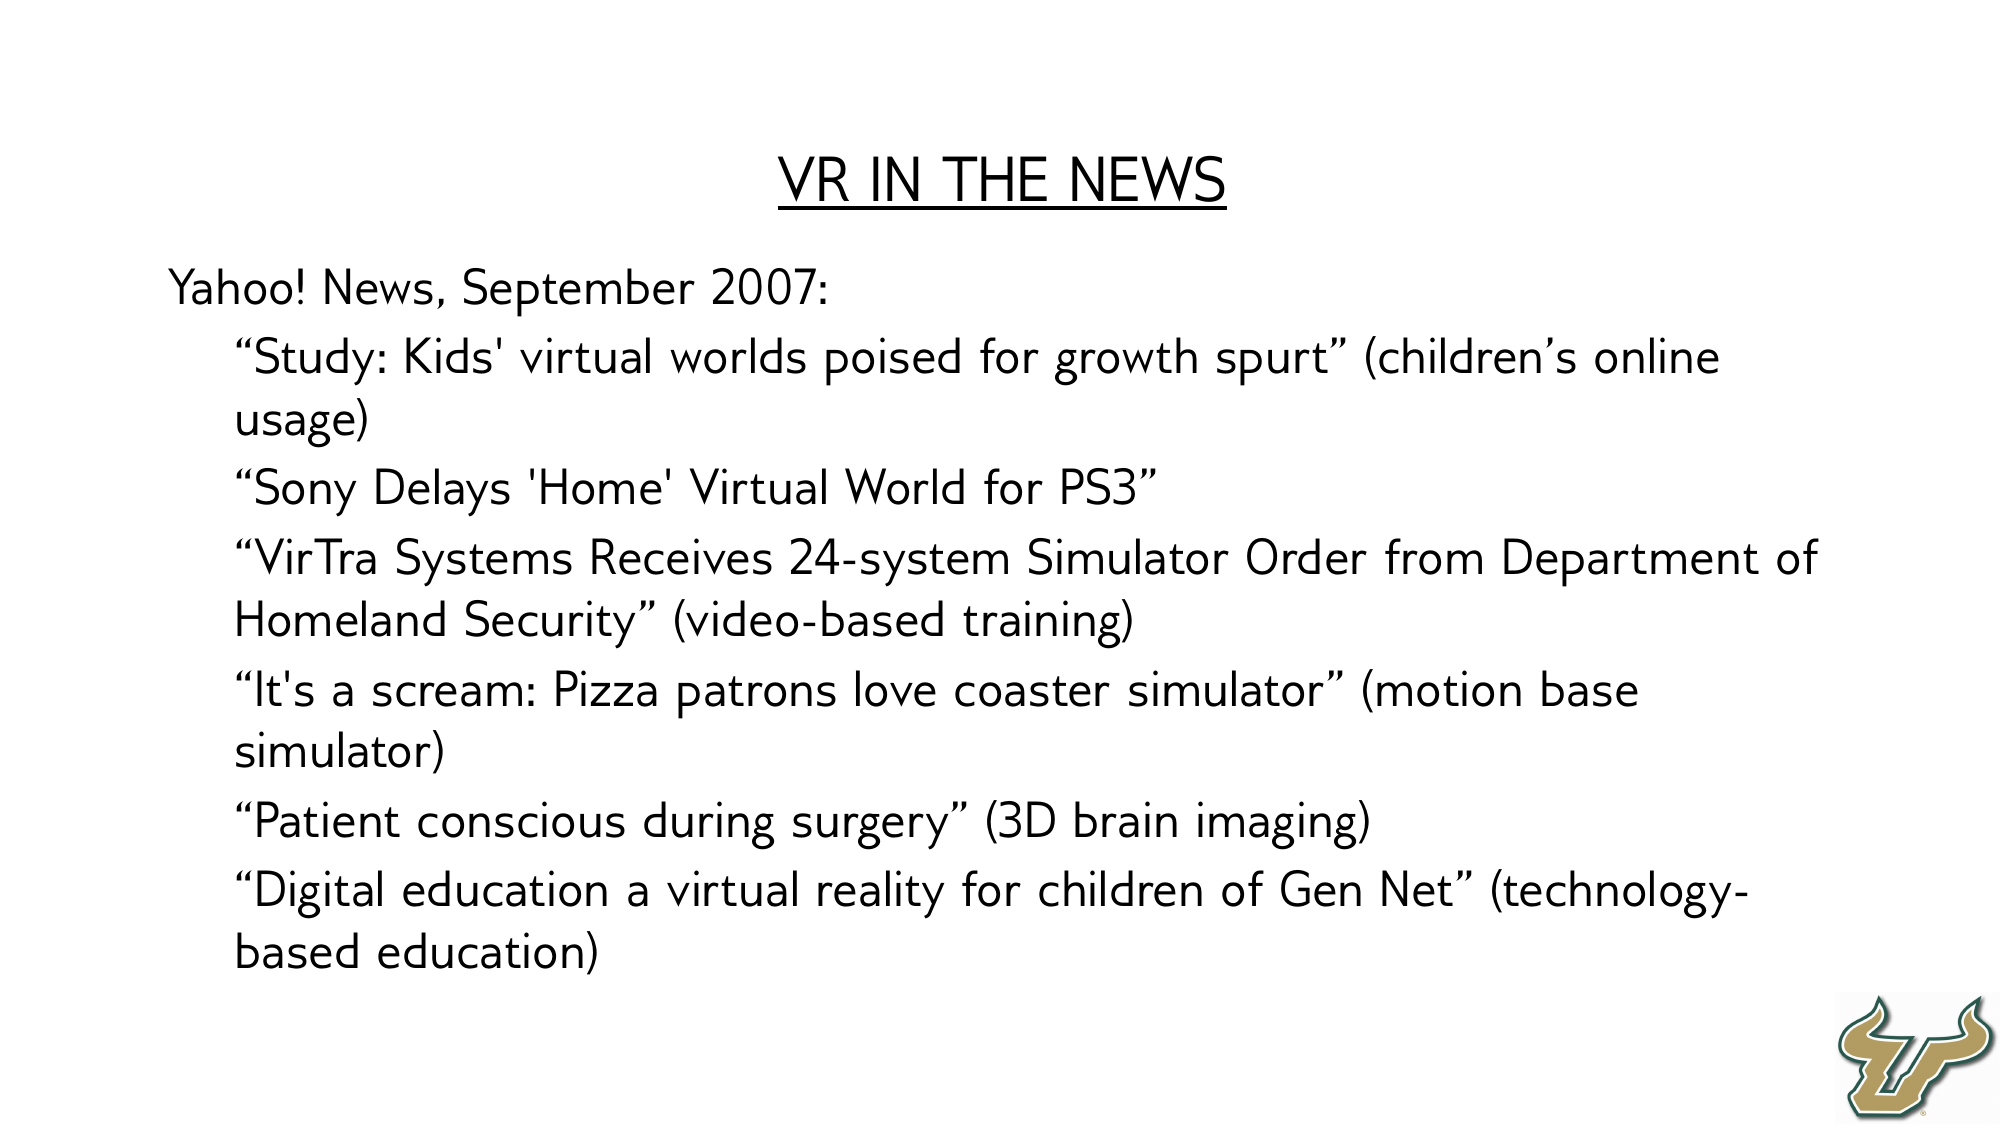

VR in the news
Yahoo! News, September 2007:
“Study: Kids' virtual worlds poised for growth spurt” (children’s online usage)
“Sony Delays 'Home' Virtual World for PS3”
“VirTra Systems Receives 24-system Simulator Order from Department of Homeland Security” (video-based training)
“It's a scream: Pizza patrons love coaster simulator” (motion base simulator)
“Patient conscious during surgery” (3D brain imaging)
“Digital education a virtual reality for children of Gen Net” (technology-based education)